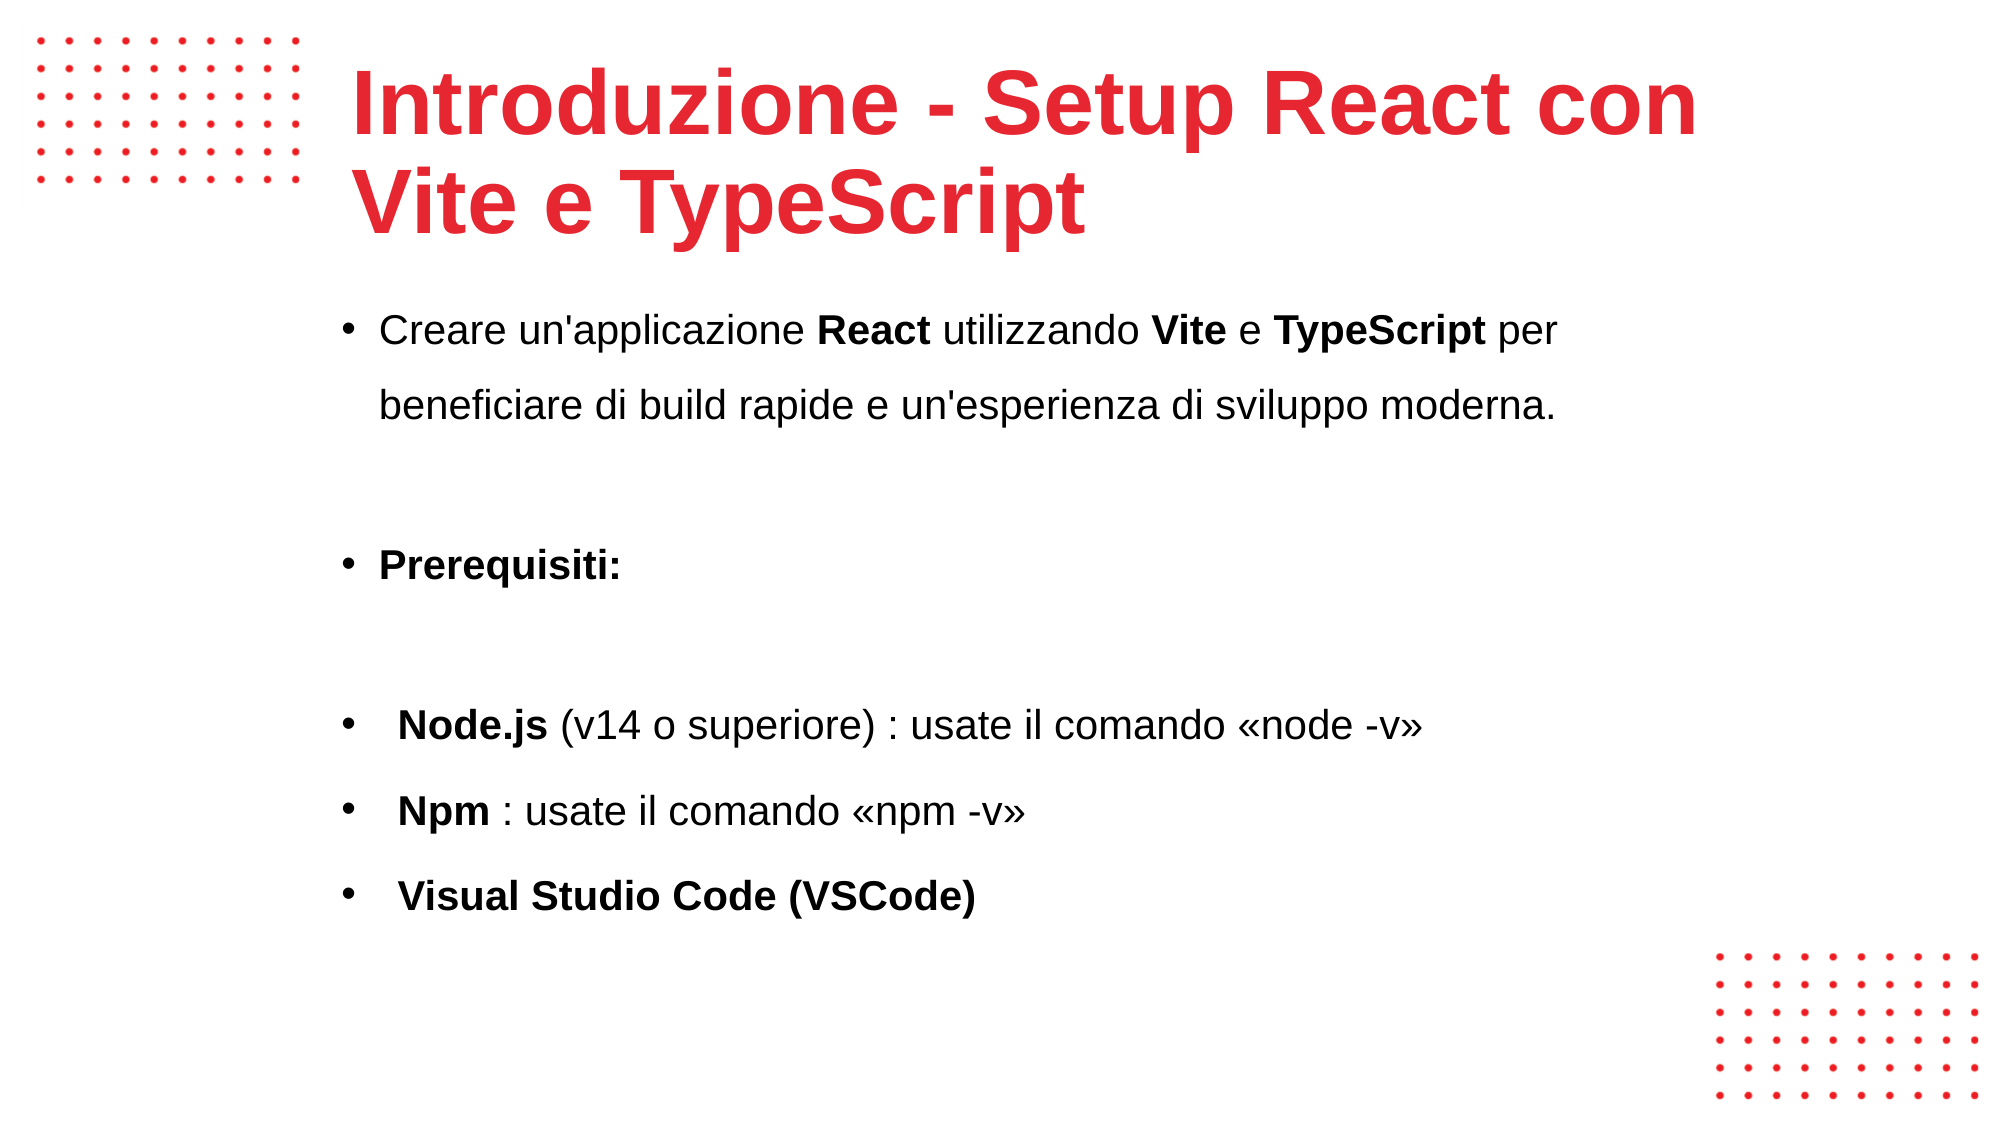

# Introduzione - Setup React con Vite e TypeScript
Creare un'applicazione React utilizzando Vite e TypeScript per beneficiare di build rapide e un'esperienza di sviluppo moderna.

Prerequisiti:

Node.js (v14 o superiore) : usate il comando «node -v»
Npm : usate il comando «npm -v»
Visual Studio Code (VSCode)